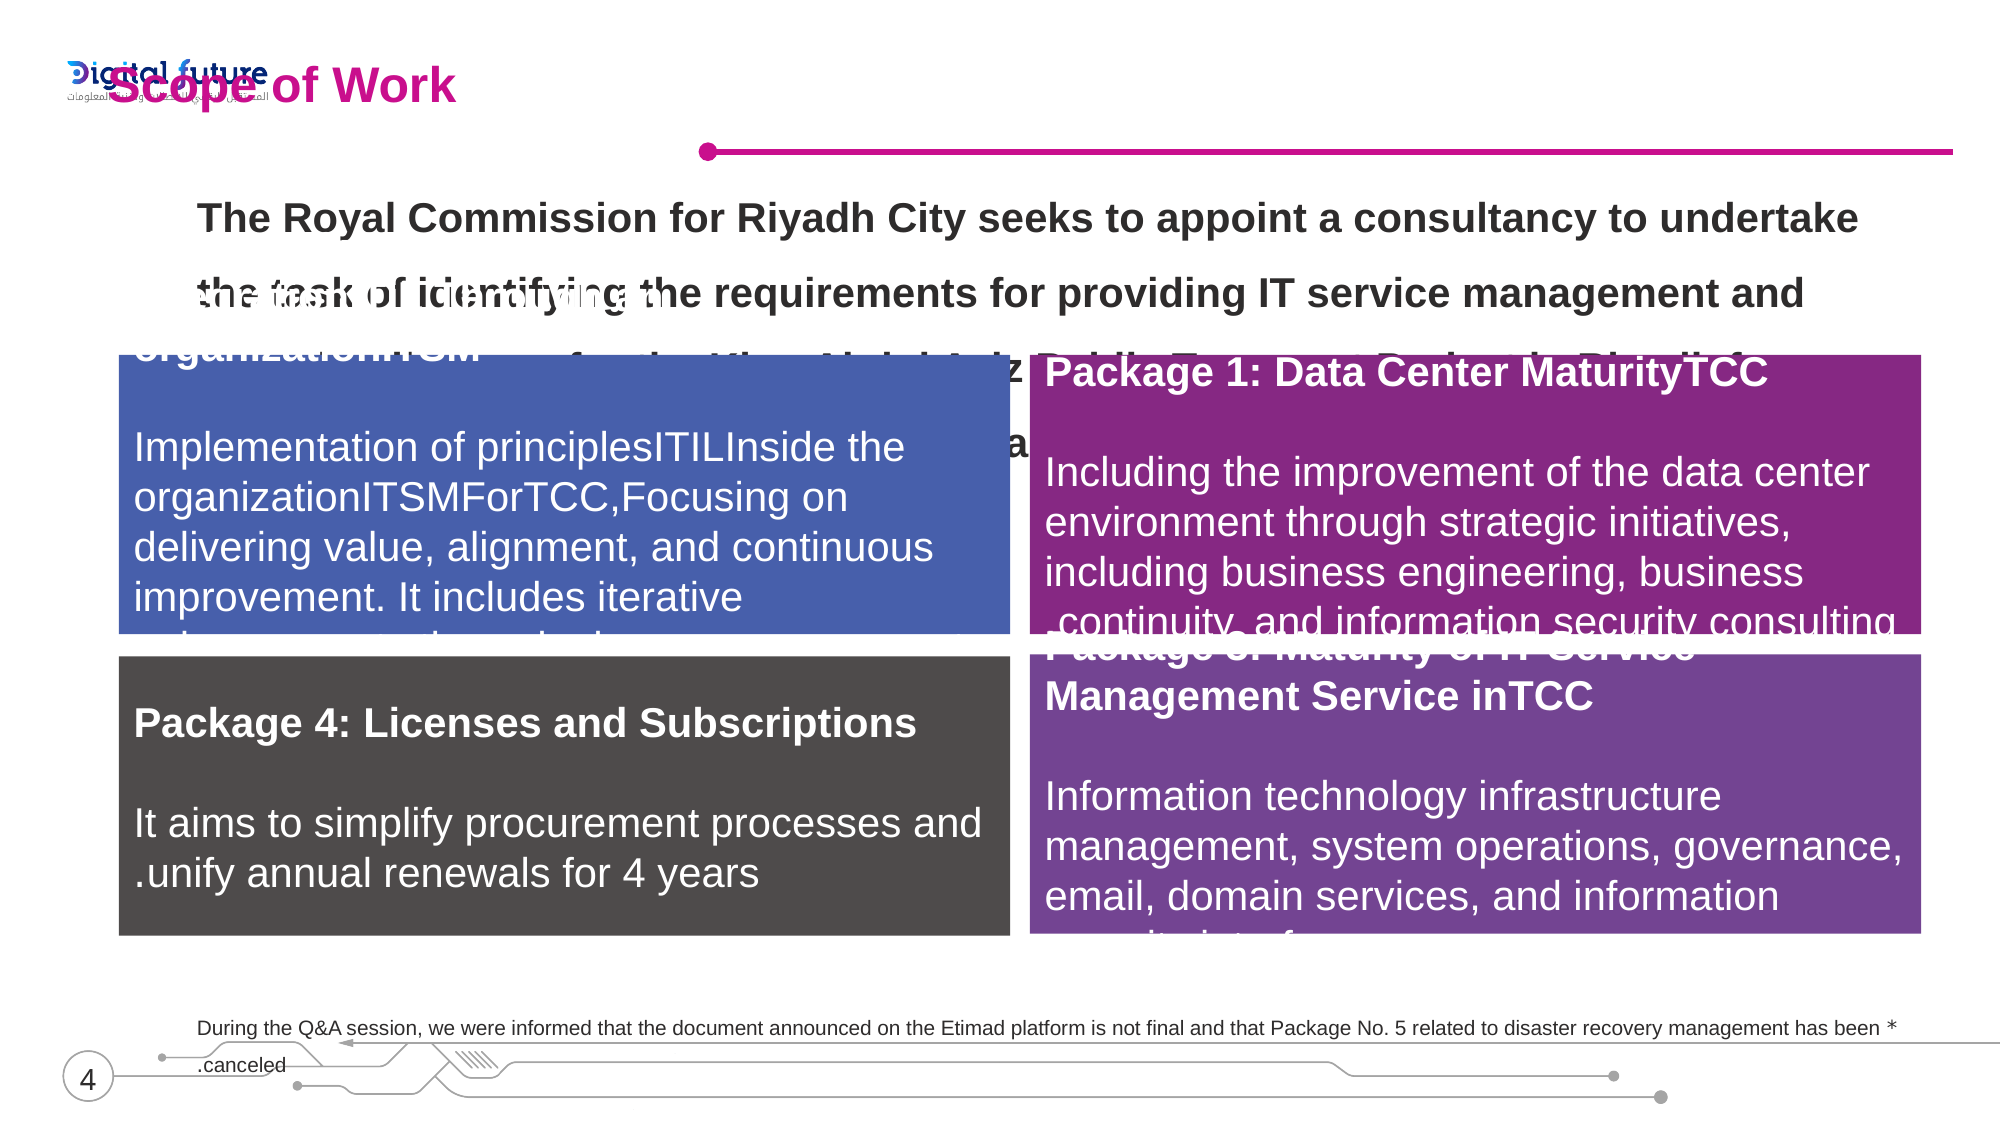

Scope of Work
The Royal Commission for Riyadh City seeks to appoint a consultancy to undertake the task of identifying the requirements for providing IT service management and renewing licenses for the King Abdul Aziz Public Transport Project in Riyadh for a duration of 4 years through 4 work packages.
Package 2: Improvement and IntegrationITIL Through an organizationITSM

Implementation of principlesITILInside the organizationITSMForTCC,Focusing on delivering value, alignment, and continuous improvement. It includes iterative enhancements through change management, service catalog, and incident and problem management.
Package 1: Data Center MaturityTCC

Including the improvement of the data center environment through strategic initiatives, including business engineering, business continuity, and information security consulting.
Package 3: Maturity of IT Service Management Service inTCC

Information technology infrastructure management, system operations, governance, email, domain services, and information security interface
Package 4: Licenses and Subscriptions

It aims to simplify procurement processes and unify annual renewals for 4 years.
* During the Q&A session, we were informed that the document announced on the Etimad platform is not final and that Package No. 5 related to disaster recovery management has been canceled.